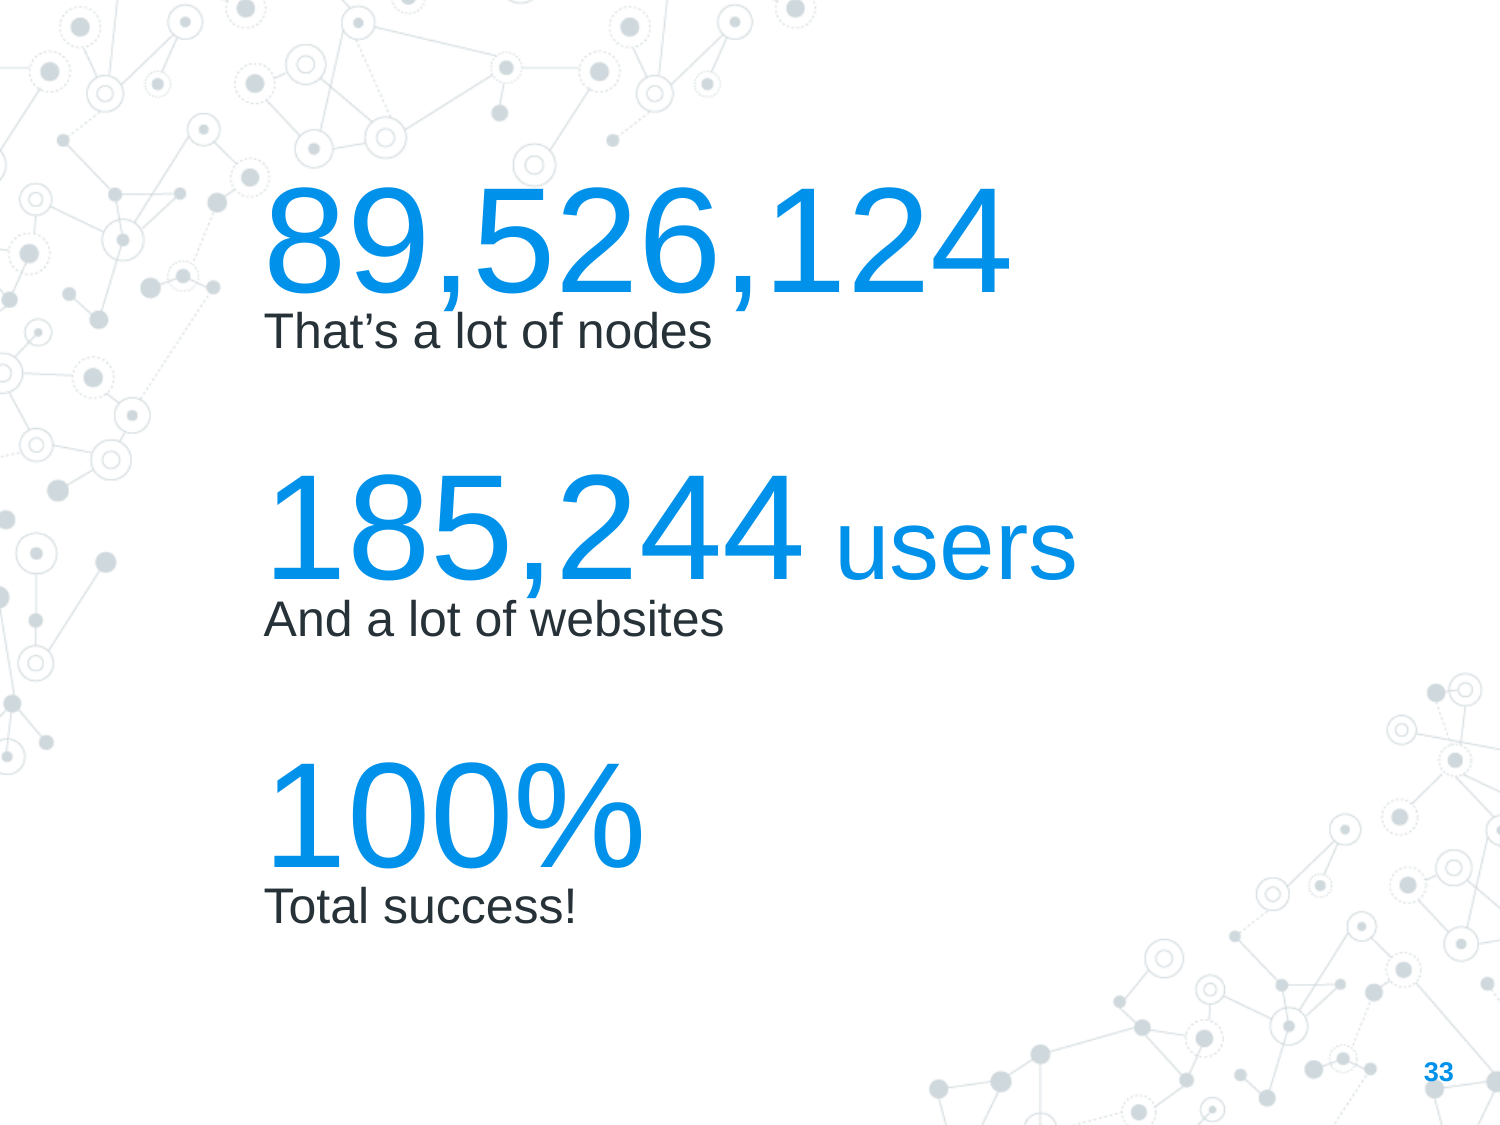

89,526,124
That’s a lot of nodes
185,244 users
And a lot of websites
100%
Total success!
33